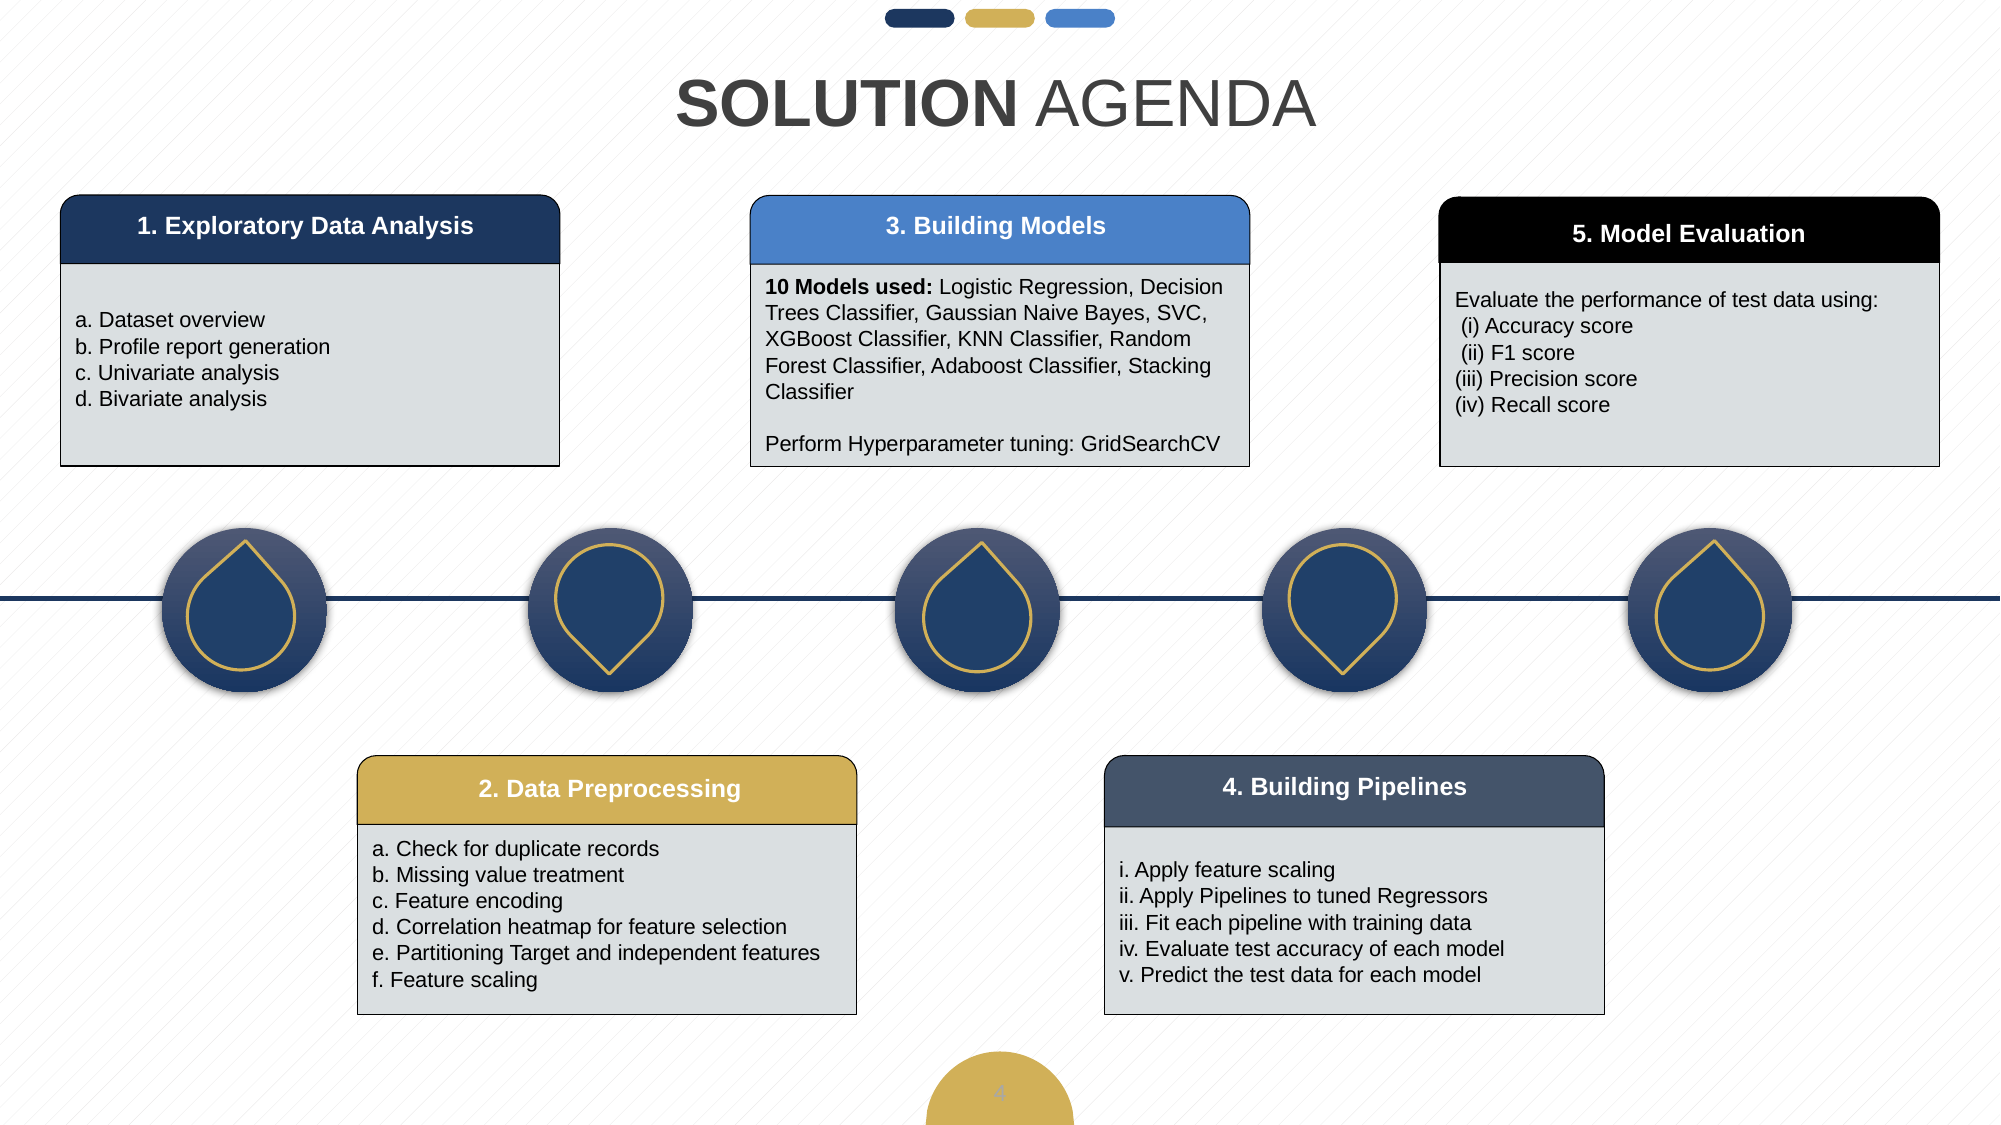

# Solution AGENDA

a. Dataset overview
b. Profile report generation
c. Univariate analysis
d. Bivariate analysis
1. Exploratory Data Analysis

3. Building Models

10 Models used: Logistic Regression, Decision Trees Classifier, Gaussian Naive Bayes, SVC, XGBoost Classifier, KNN Classifier, Random Forest Classifier, Adaboost Classifier, Stacking Classifier

Perform Hyperparameter tuning: GridSearchCV
5. Model Evaluation
Evaluate the performance of test data using:
 (i) Accuracy score
 (ii) F1 score
(iii) Precision score
(iv) Recall score

2. Data Preprocessing

a. Check for duplicate records
b. Missing value treatment
c. Feature encoding
d. Correlation heatmap for feature selection
e. Partitioning Target and independent features
f. Feature scaling

4. Building Pipelines

i. Apply feature scaling
ii. Apply Pipelines to tuned Regressors
iii. Fit each pipeline with training data
iv. Evaluate test accuracy of each model
v. Predict the test data for each model
4